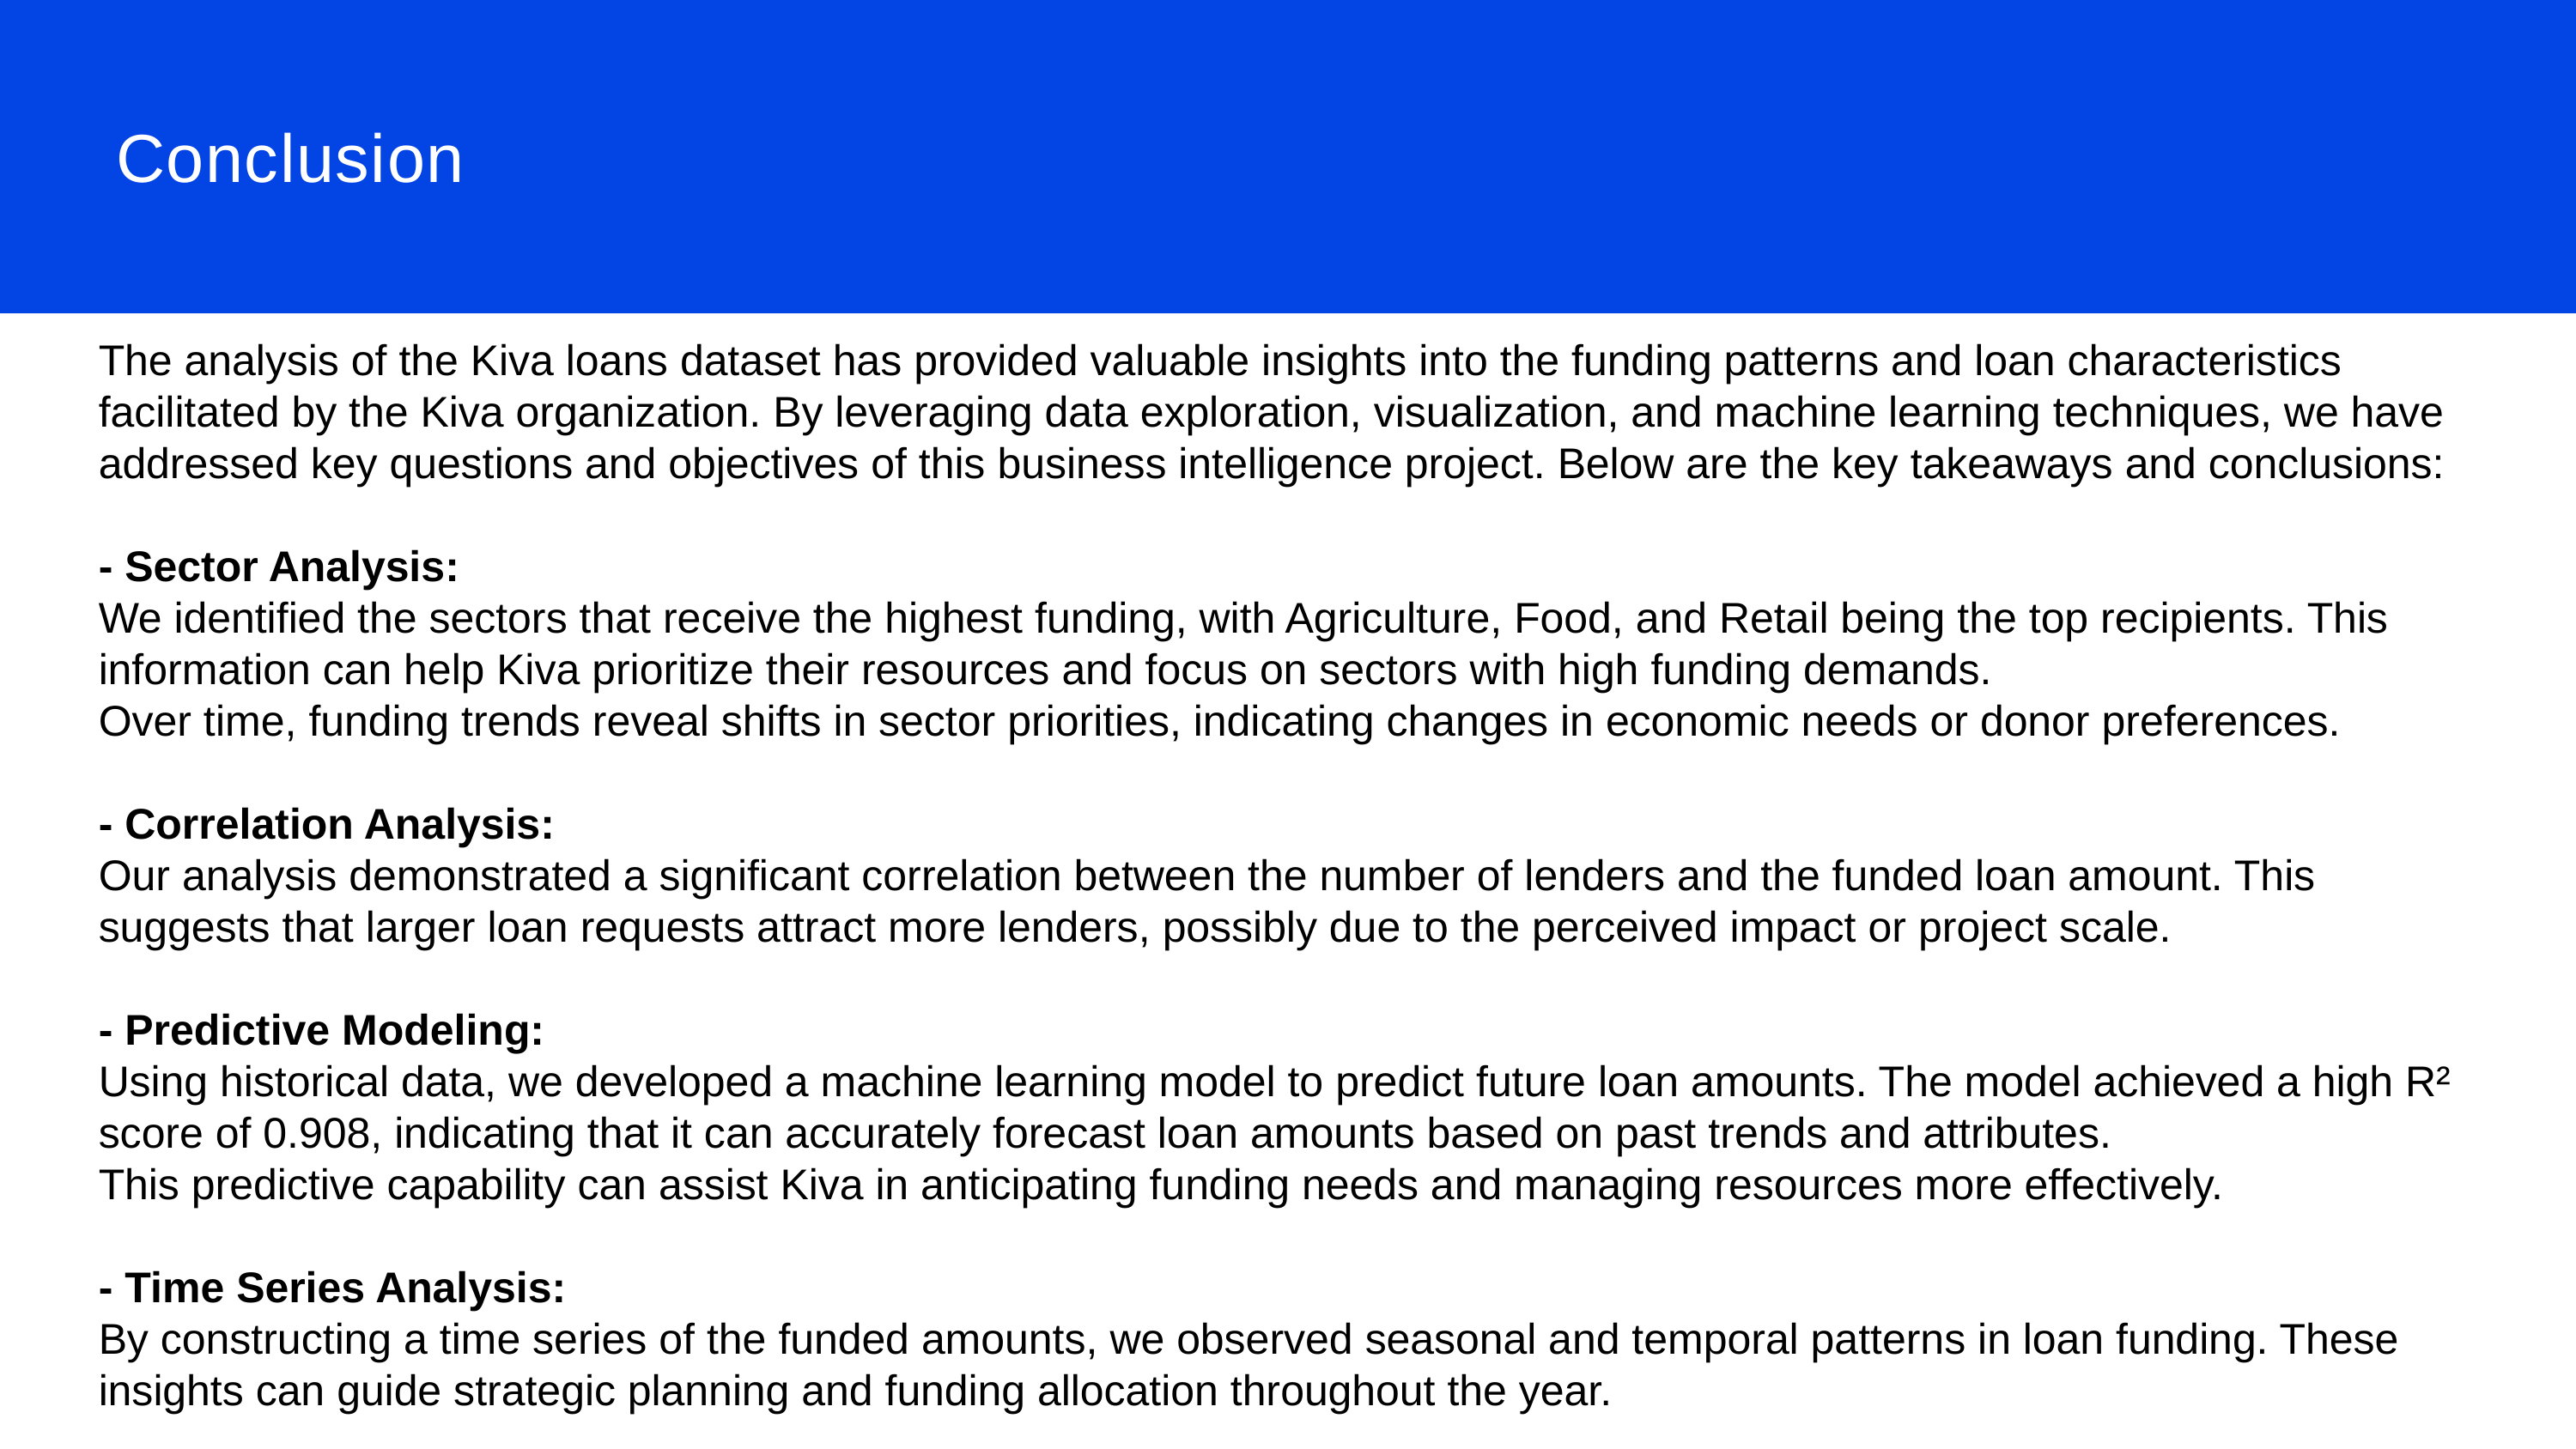

Conclusion
The analysis of the Kiva loans dataset has provided valuable insights into the funding patterns and loan characteristics facilitated by the Kiva organization. By leveraging data exploration, visualization, and machine learning techniques, we have addressed key questions and objectives of this business intelligence project. Below are the key takeaways and conclusions:

- Sector Analysis:
We identified the sectors that receive the highest funding, with Agriculture, Food, and Retail being the top recipients. This information can help Kiva prioritize their resources and focus on sectors with high funding demands.
Over time, funding trends reveal shifts in sector priorities, indicating changes in economic needs or donor preferences.

- Correlation Analysis:
Our analysis demonstrated a significant correlation between the number of lenders and the funded loan amount. This suggests that larger loan requests attract more lenders, possibly due to the perceived impact or project scale.

- Predictive Modeling:
Using historical data, we developed a machine learning model to predict future loan amounts. The model achieved a high R² score of 0.908, indicating that it can accurately forecast loan amounts based on past trends and attributes.
This predictive capability can assist Kiva in anticipating funding needs and managing resources more effectively.

- Time Series Analysis:
By constructing a time series of the funded amounts, we observed seasonal and temporal patterns in loan funding. These insights can guide strategic planning and funding allocation throughout the year.